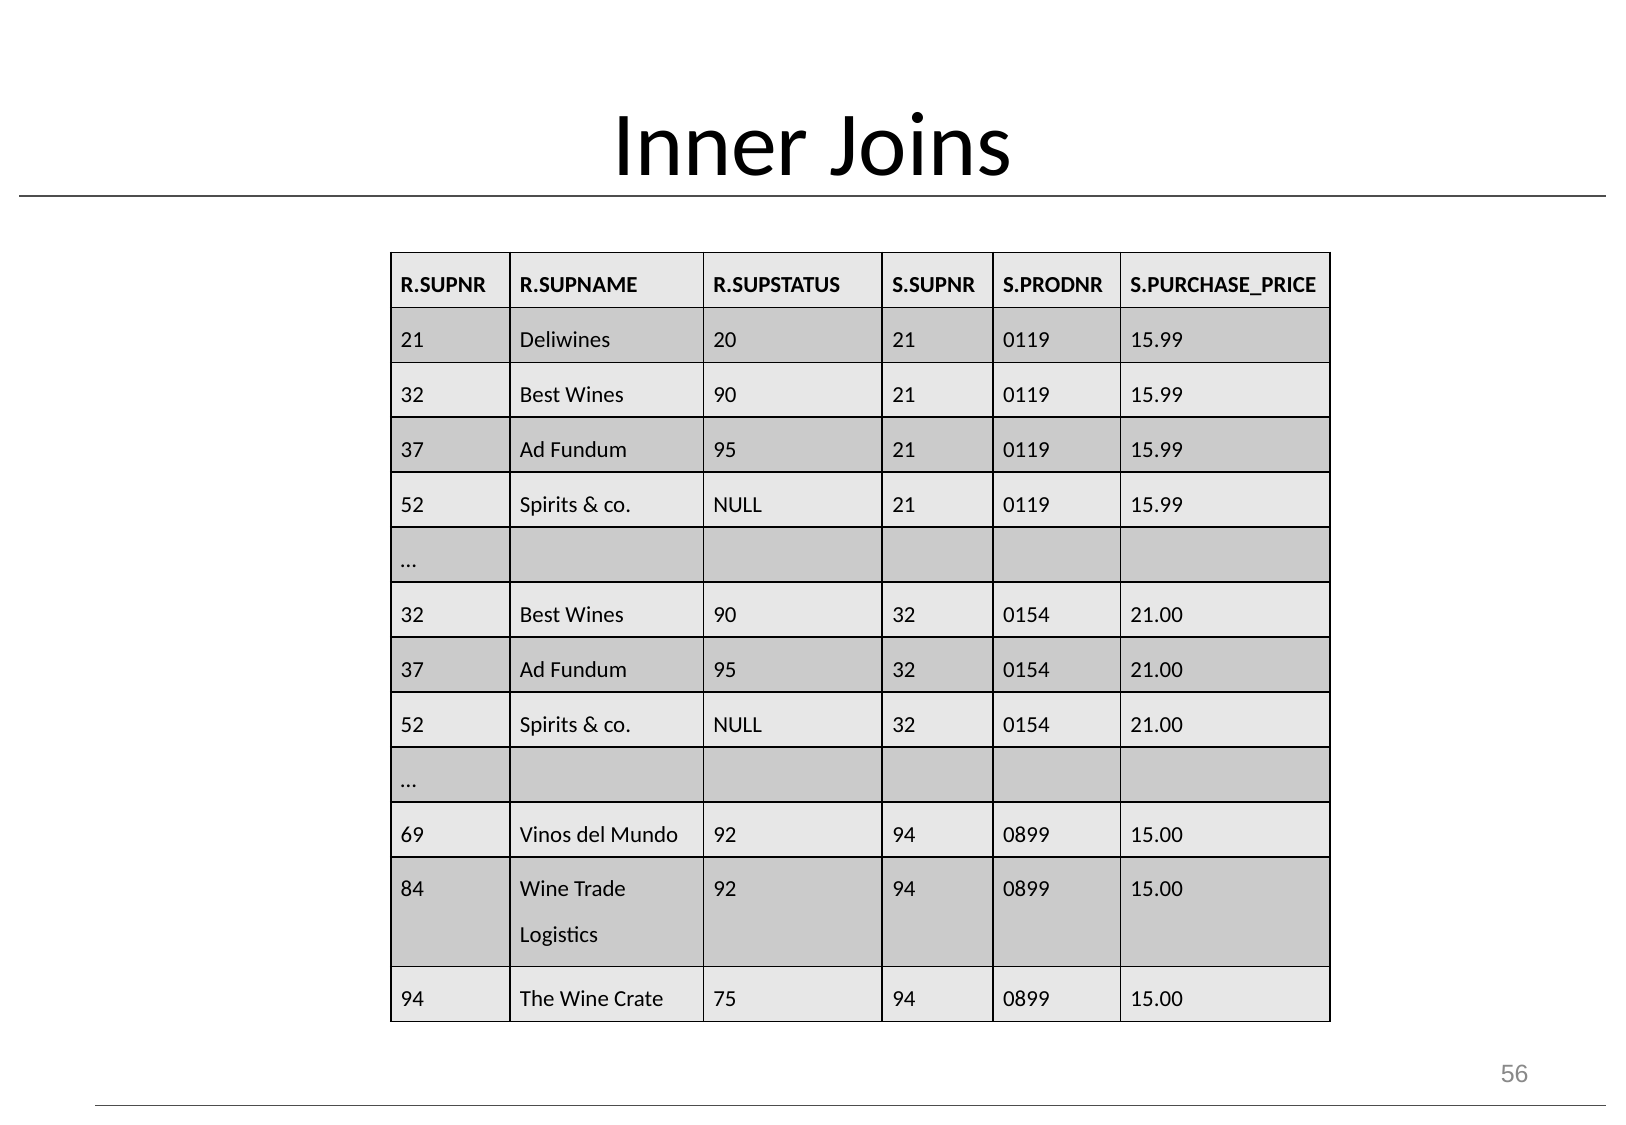

# Inner Joins
| R.SUPNR | R.SUPNAME | R.SUPSTATUS | S.SUPNR | S.PRODNR | S.PURCHASE\_PRICE |
| --- | --- | --- | --- | --- | --- |
| 21 | Deliwines | 20 | 21 | 0119 | 15.99 |
| 32 | Best Wines | 90 | 21 | 0119 | 15.99 |
| 37 | Ad Fundum | 95 | 21 | 0119 | 15.99 |
| 52 | Spirits & co. | NULL | 21 | 0119 | 15.99 |
| … |  |  |  |  |  |
| 32 | Best Wines | 90 | 32 | 0154 | 21.00 |
| 37 | Ad Fundum | 95 | 32 | 0154 | 21.00 |
| 52 | Spirits & co. | NULL | 32 | 0154 | 21.00 |
| … |  |  |  |  |  |
| 69 | Vinos del Mundo | 92 | 94 | 0899 | 15.00 |
| 84 | Wine Trade Logistics | 92 | 94 | 0899 | 15.00 |
| 94 | The Wine Crate | 75 | 94 | 0899 | 15.00 |
56